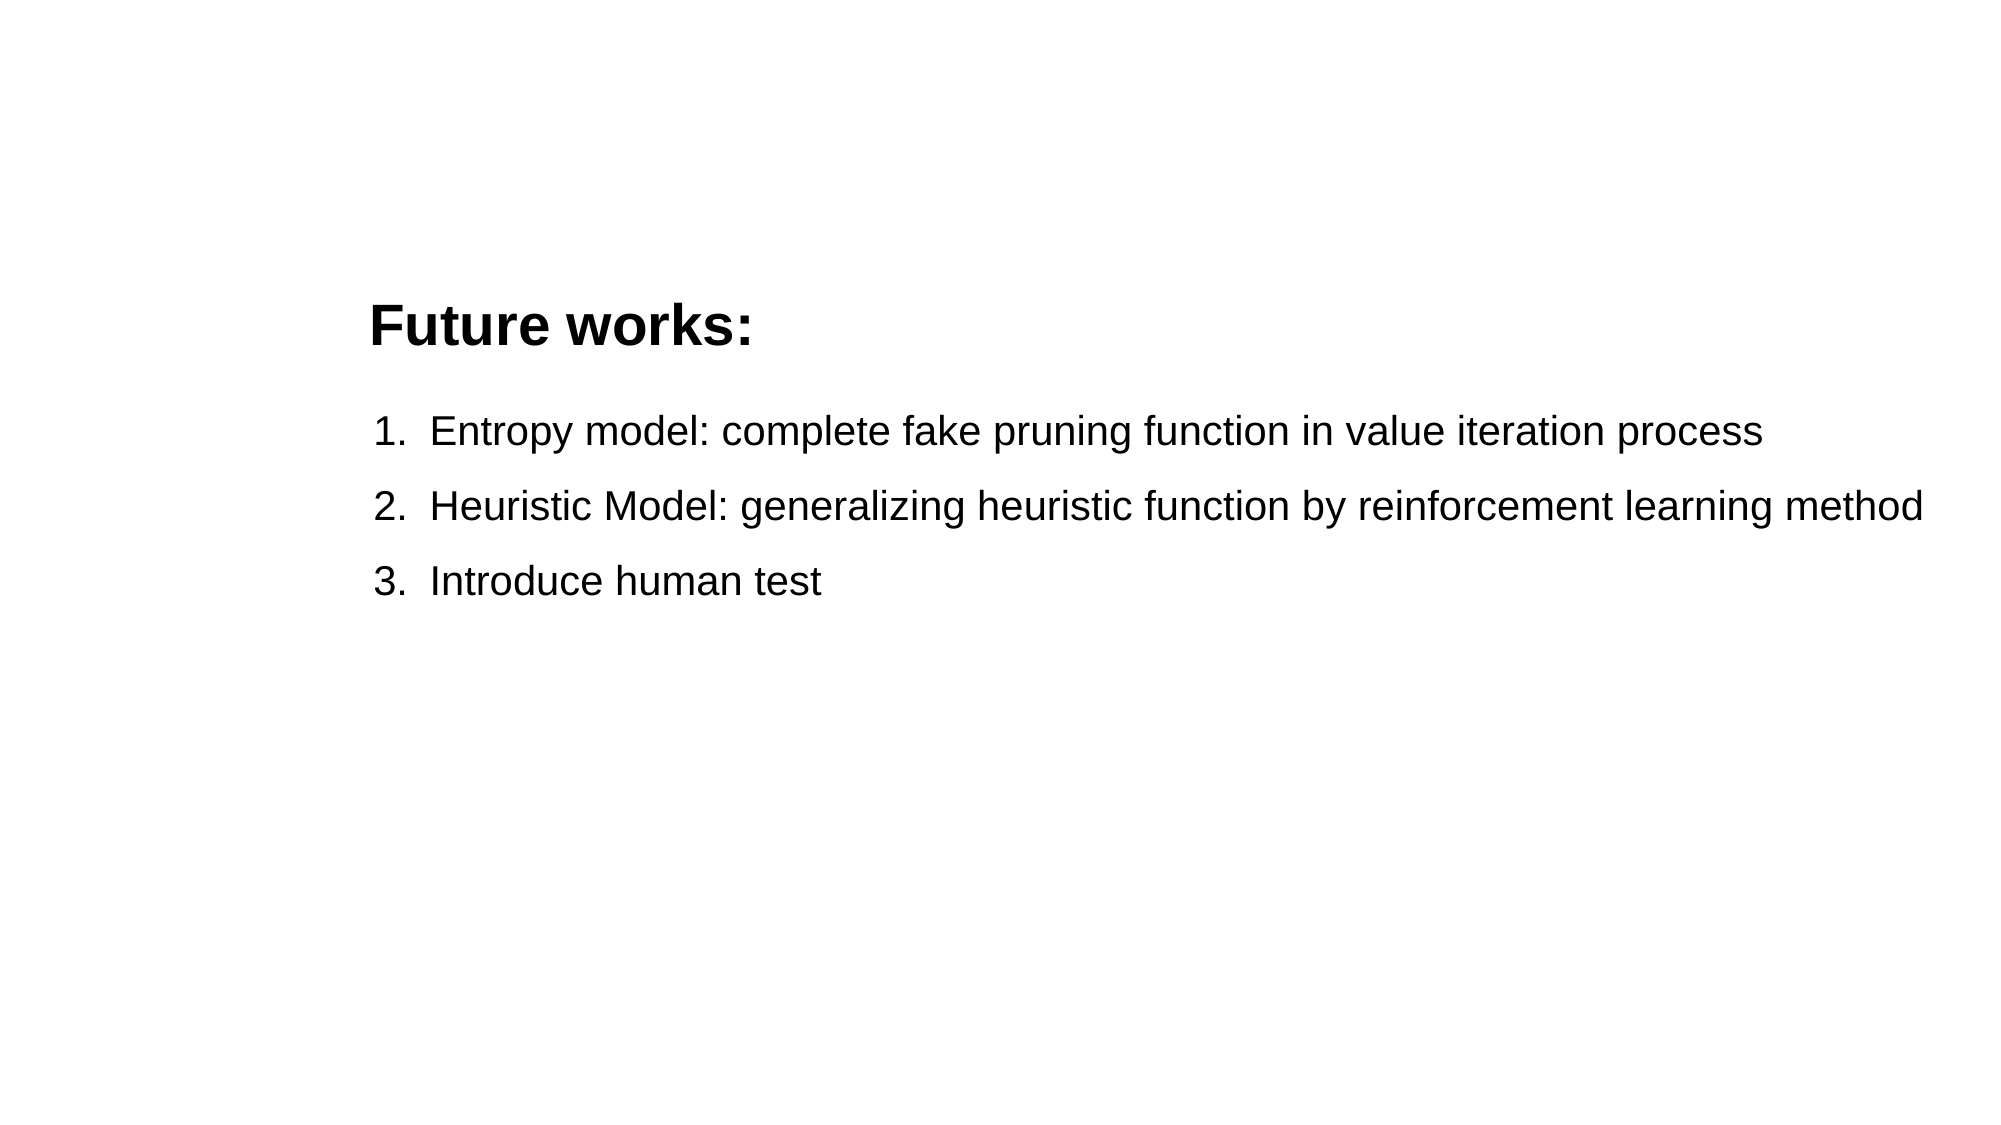

Future works:
Entropy model: complete fake pruning function in value iteration process
Heuristic Model: generalizing heuristic function by reinforcement learning method
Introduce human test